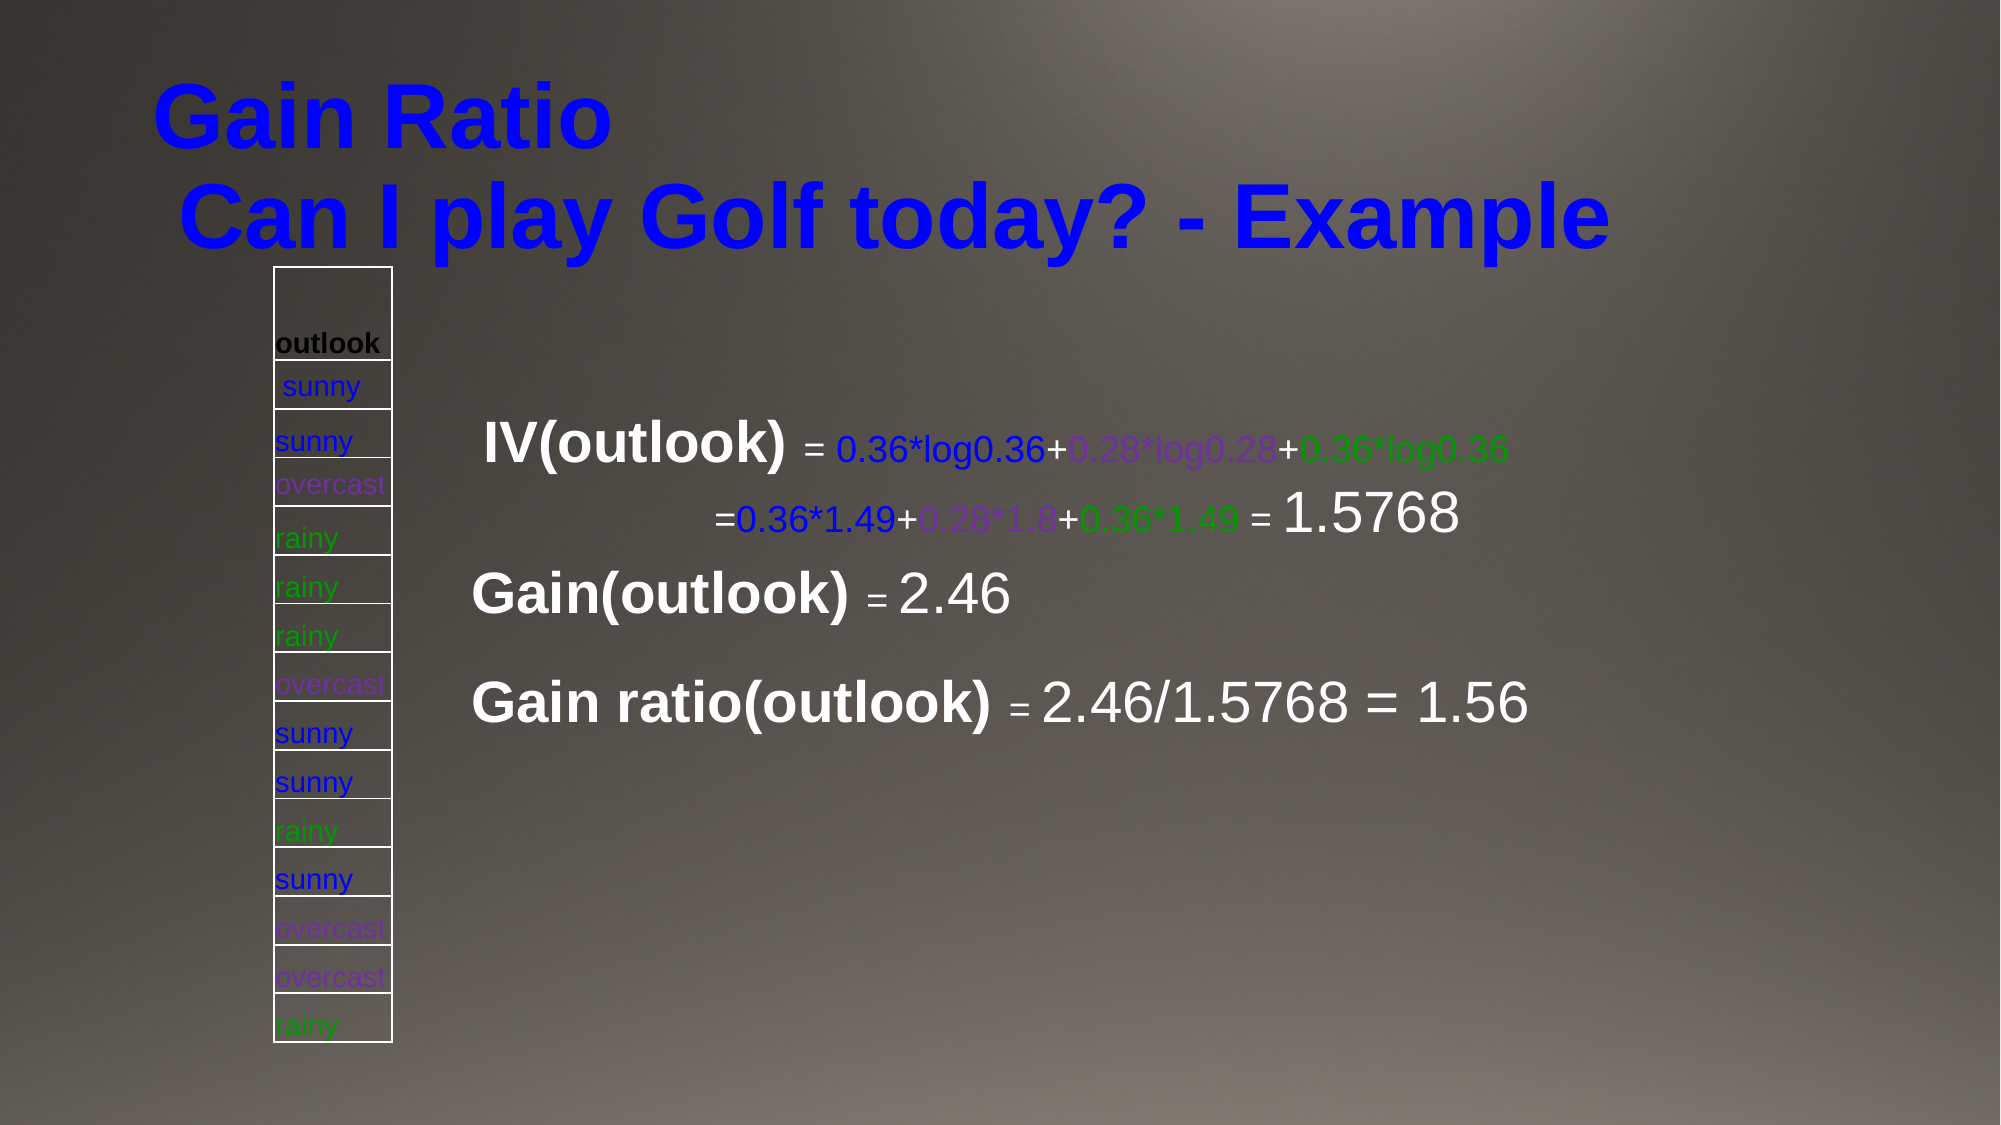

# Gain Ratio Can I play Golf today? - Example
| outlook |
| --- |
| sunny |
| sunny |
| overcast |
| rainy |
| rainy |
| rainy |
| overcast |
| sunny |
| sunny |
| rainy |
| sunny |
| overcast |
| overcast |
| rainy |
IV(outlook) = 0.36*log0.36+0.28*log0.28+0.36*log0.36
                      =0.36*1.49+0.28*1.8+0.36*1.49 = 1.5768
Gain(outlook) = 2.46
Gain ratio(outlook) = 2.46/1.5768 = 1.56